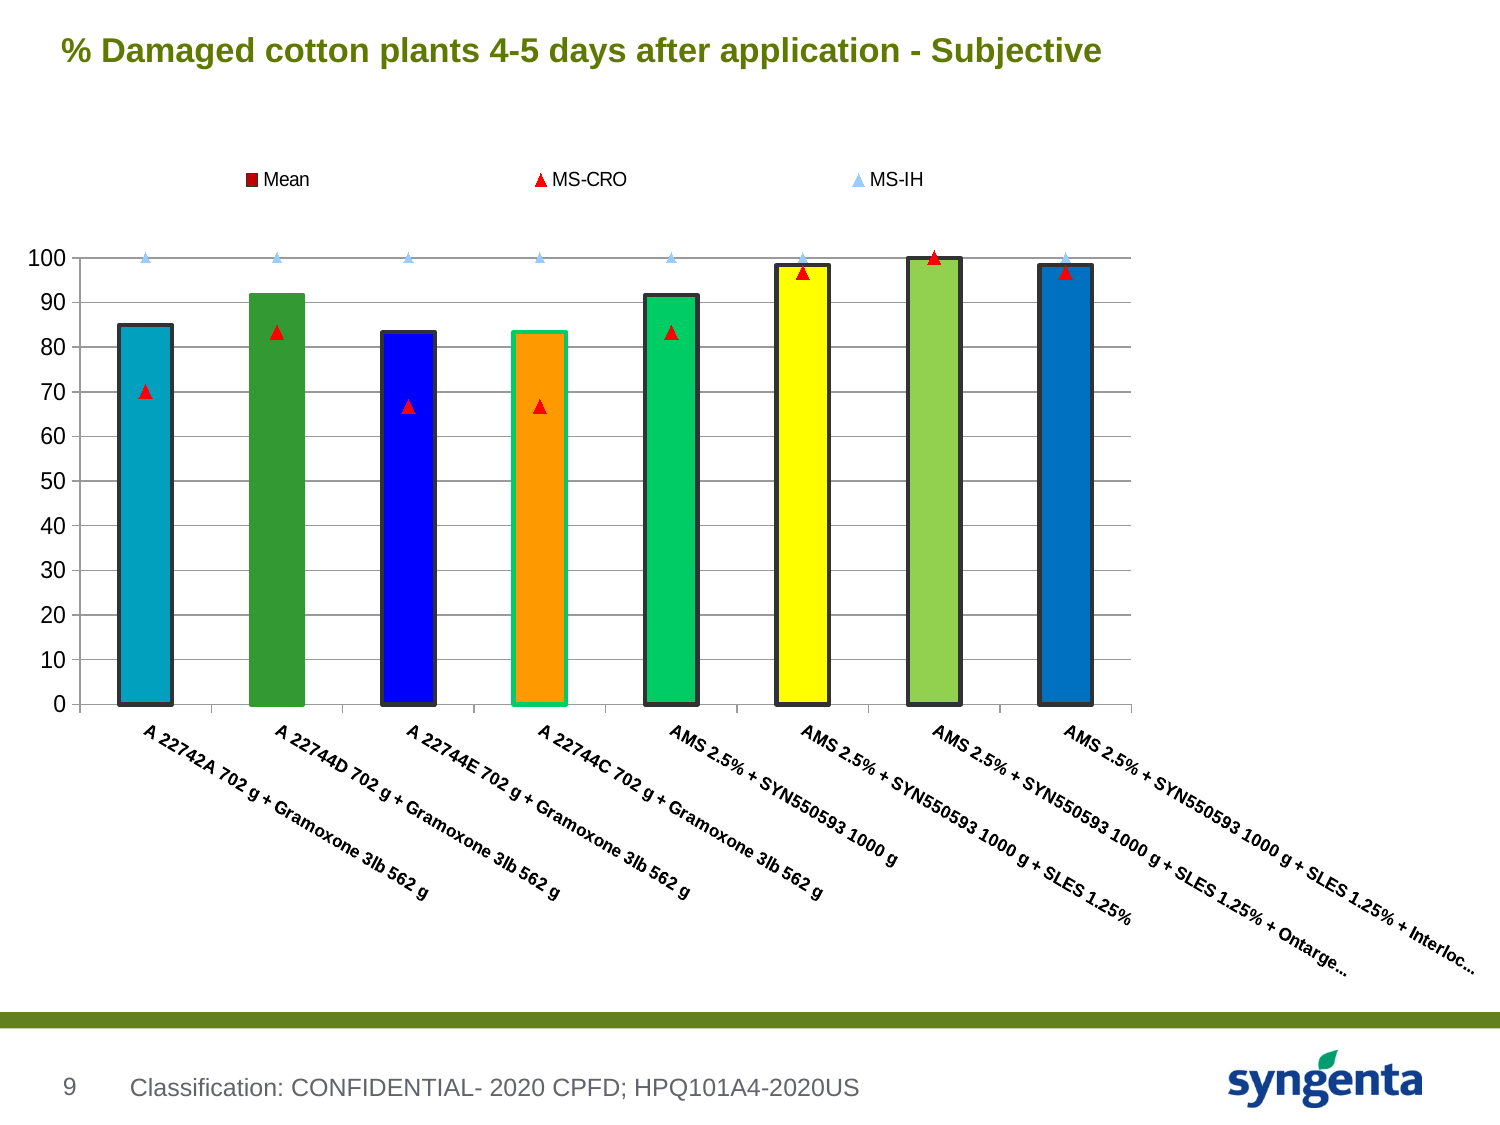

# % Damaged cotton plants 4-5 days after application - Subjective

### Chart

| Category | Mean | MS-CRO | MS-IH |
|---|---|---|---|
| A 22742A 702 g + Gramoxone 3lb 562 g | 85.0 | 70.0 | 100.0 |
| A 22744D 702 g + Gramoxone 3lb 562 g | 91.65 | 83.3 | 100.0 |
| A 22744E 702 g + Gramoxone 3lb 562 g | 83.35 | 66.7 | 100.0 |
| A 22744C 702 g + Gramoxone 3lb 562 g | 83.35 | 66.7 | 100.0 |
| AMS 2.5% + SYN550593 1000 g | 91.65 | 83.3 | 100.0 |
| AMS 2.5% + SYN550593 1000 g + SLES 1.25% | 98.35 | 96.7 | 100.0 |
| AMS 2.5% + SYN550593 1000 g + SLES 1.25% + Ontarget 0.5% | 100.0 | 100.0 | 100.0 |
| AMS 2.5% + SYN550593 1000 g + SLES 1.25% + Interlock 0.1% | 98.35 | 96.7 | 100.0 |
Classification: CONFIDENTIAL- 2020 CPFD; HPQ101A4-2020US